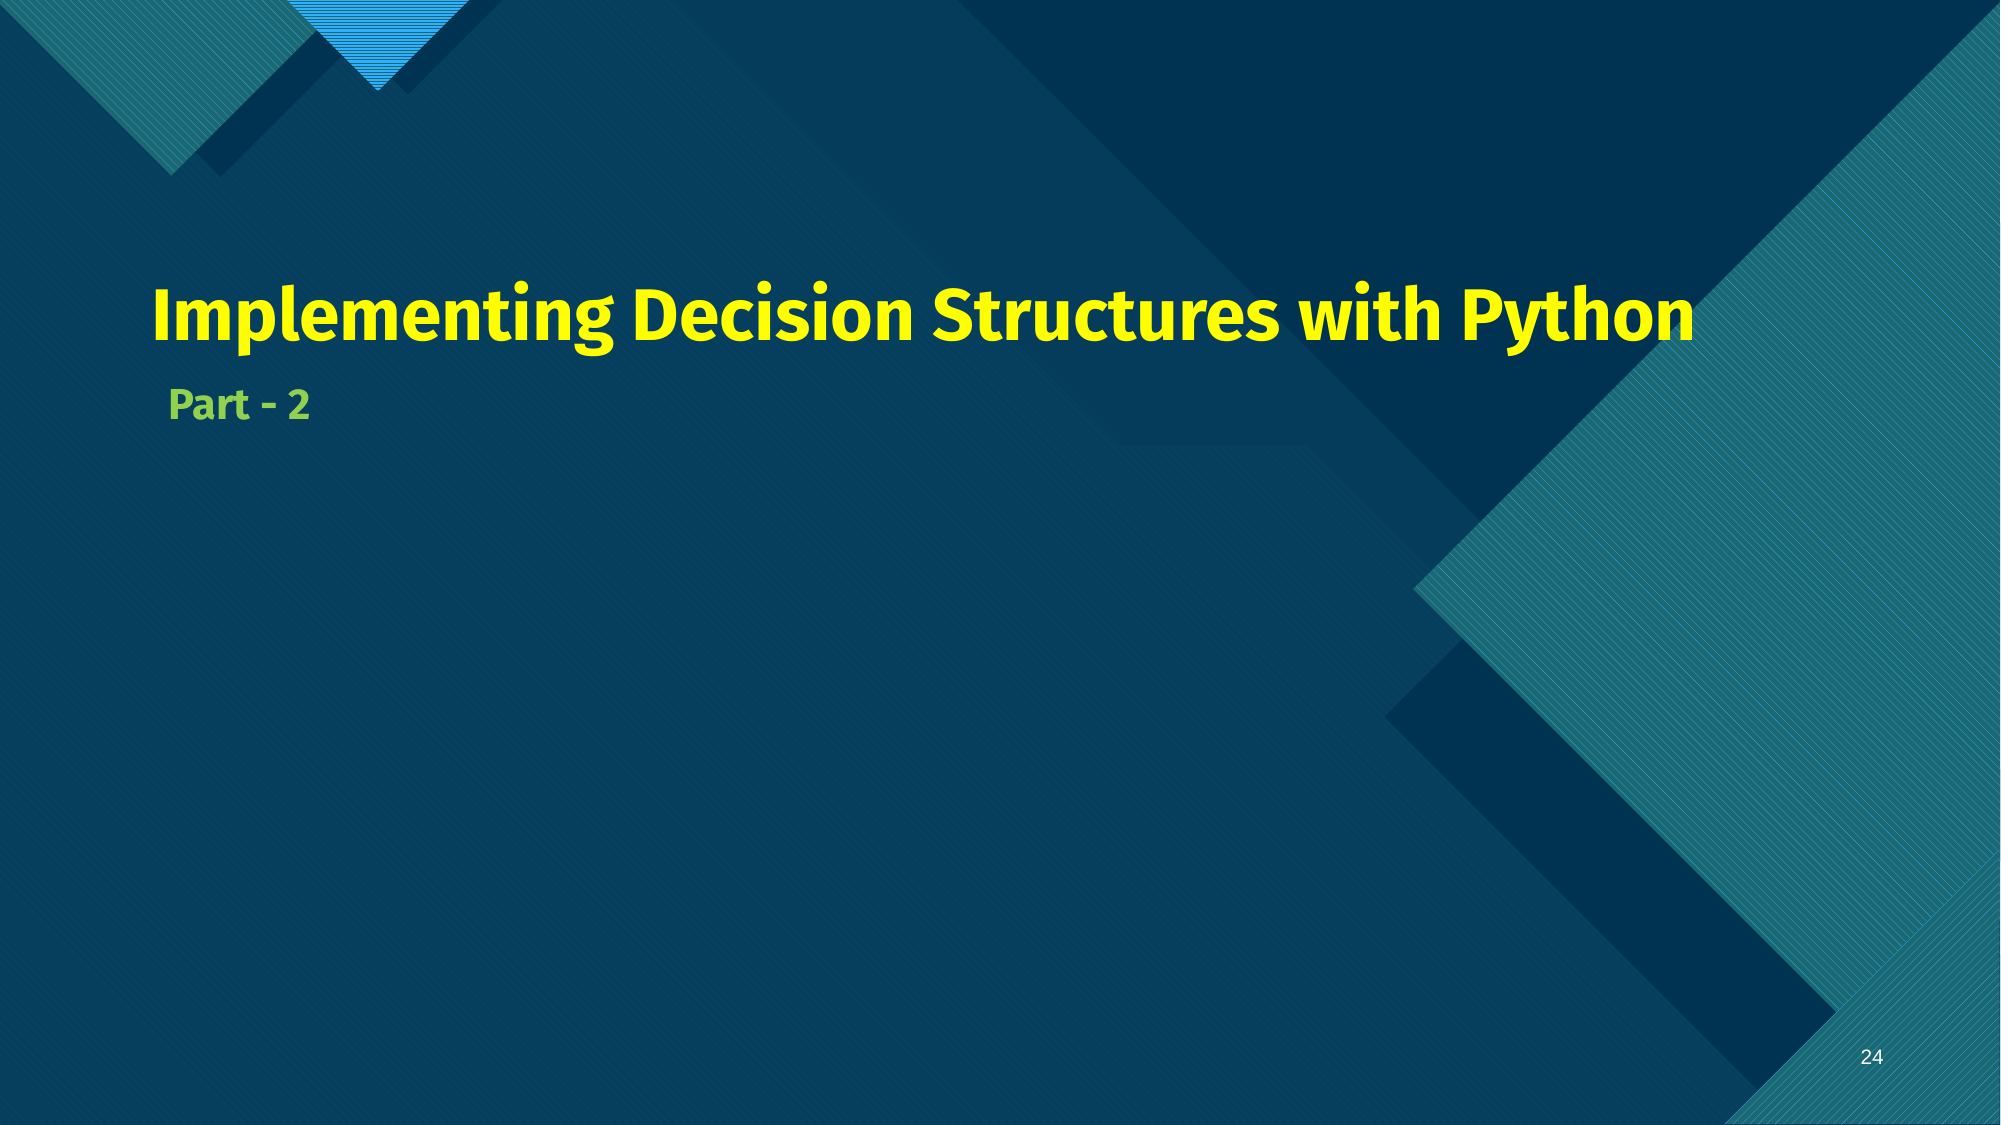

# Implementing Decision Structures with Python Part - 2
24